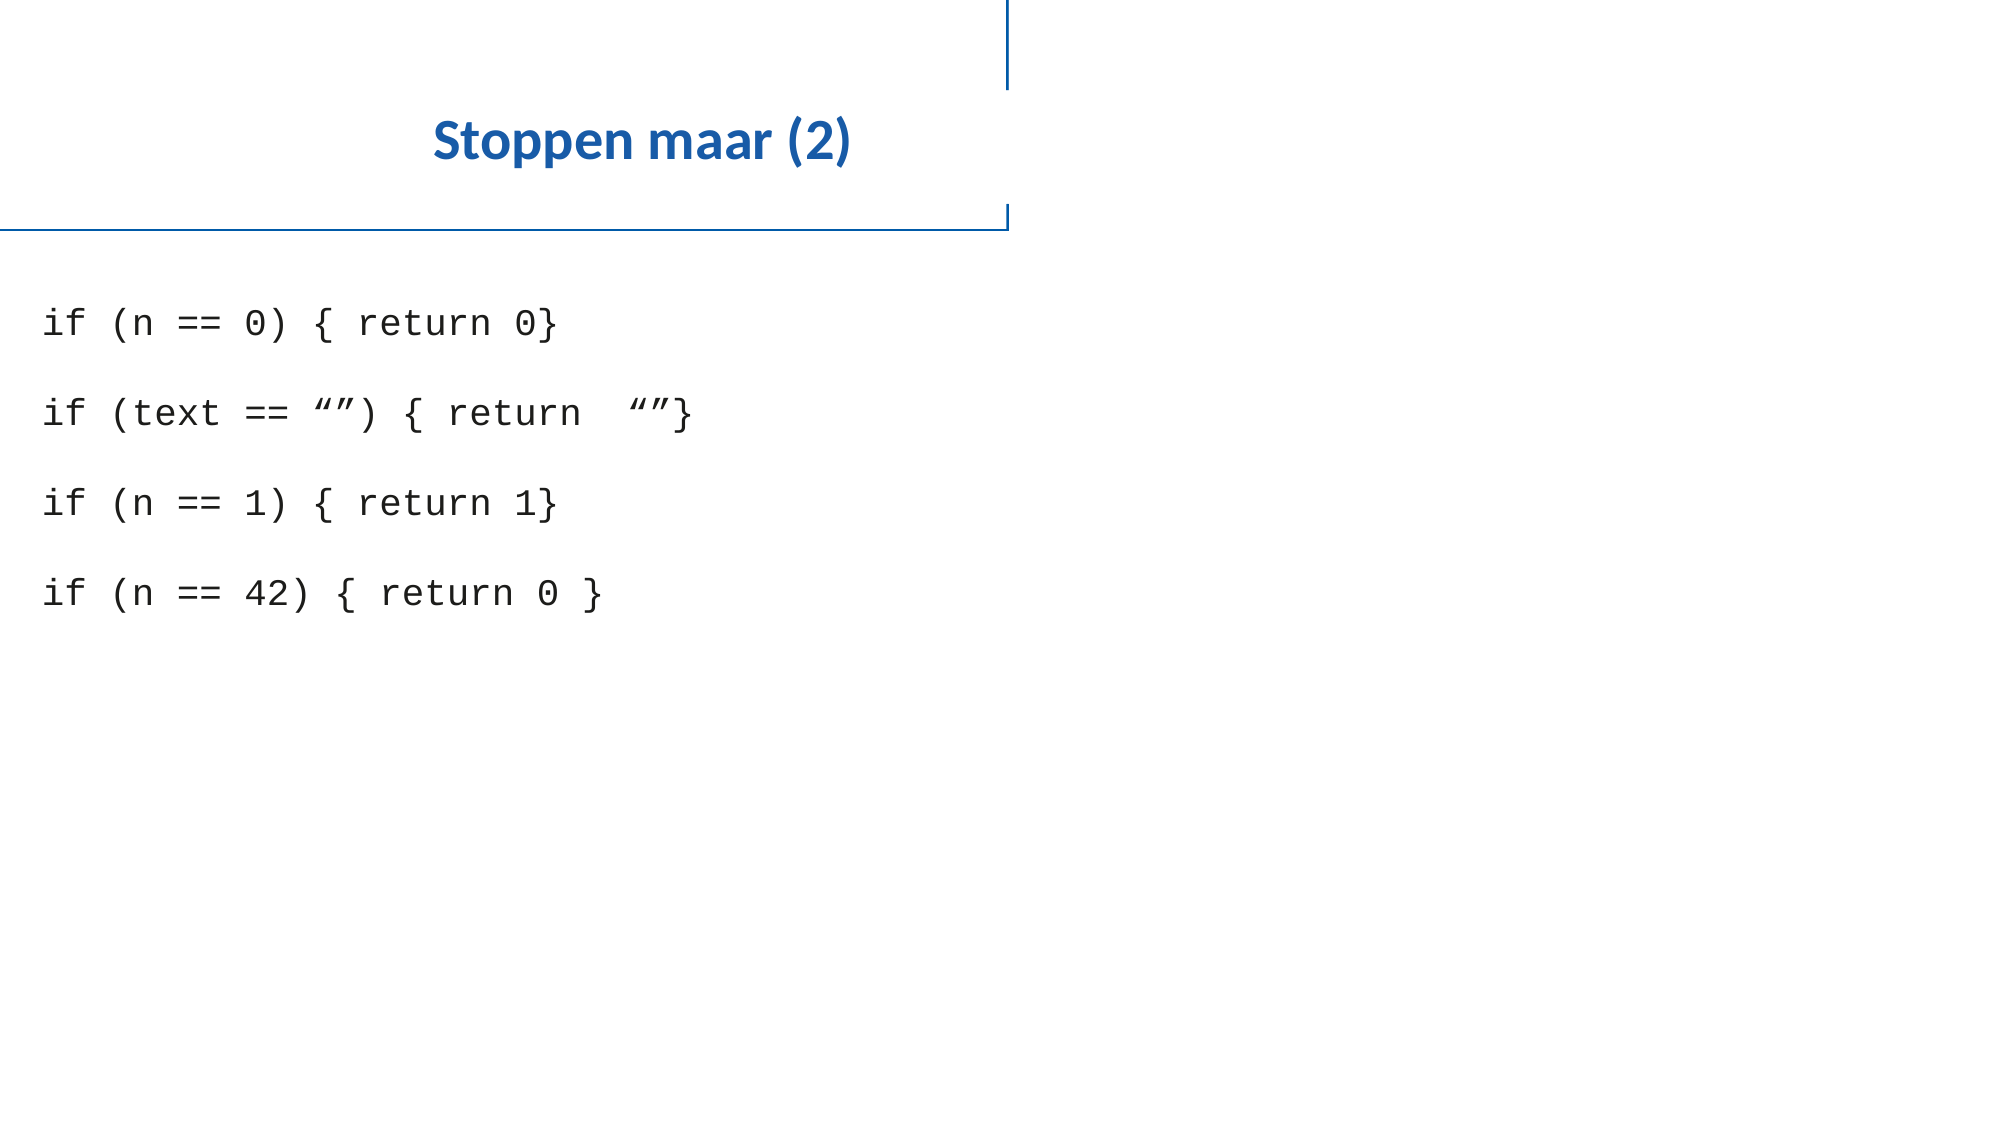

# Stoppen maar (2)
if (n == 0) { return 0}

if (text == “”) { return  “”}

if (n == 1) { return 1}

if (n == 42) { return 0 }